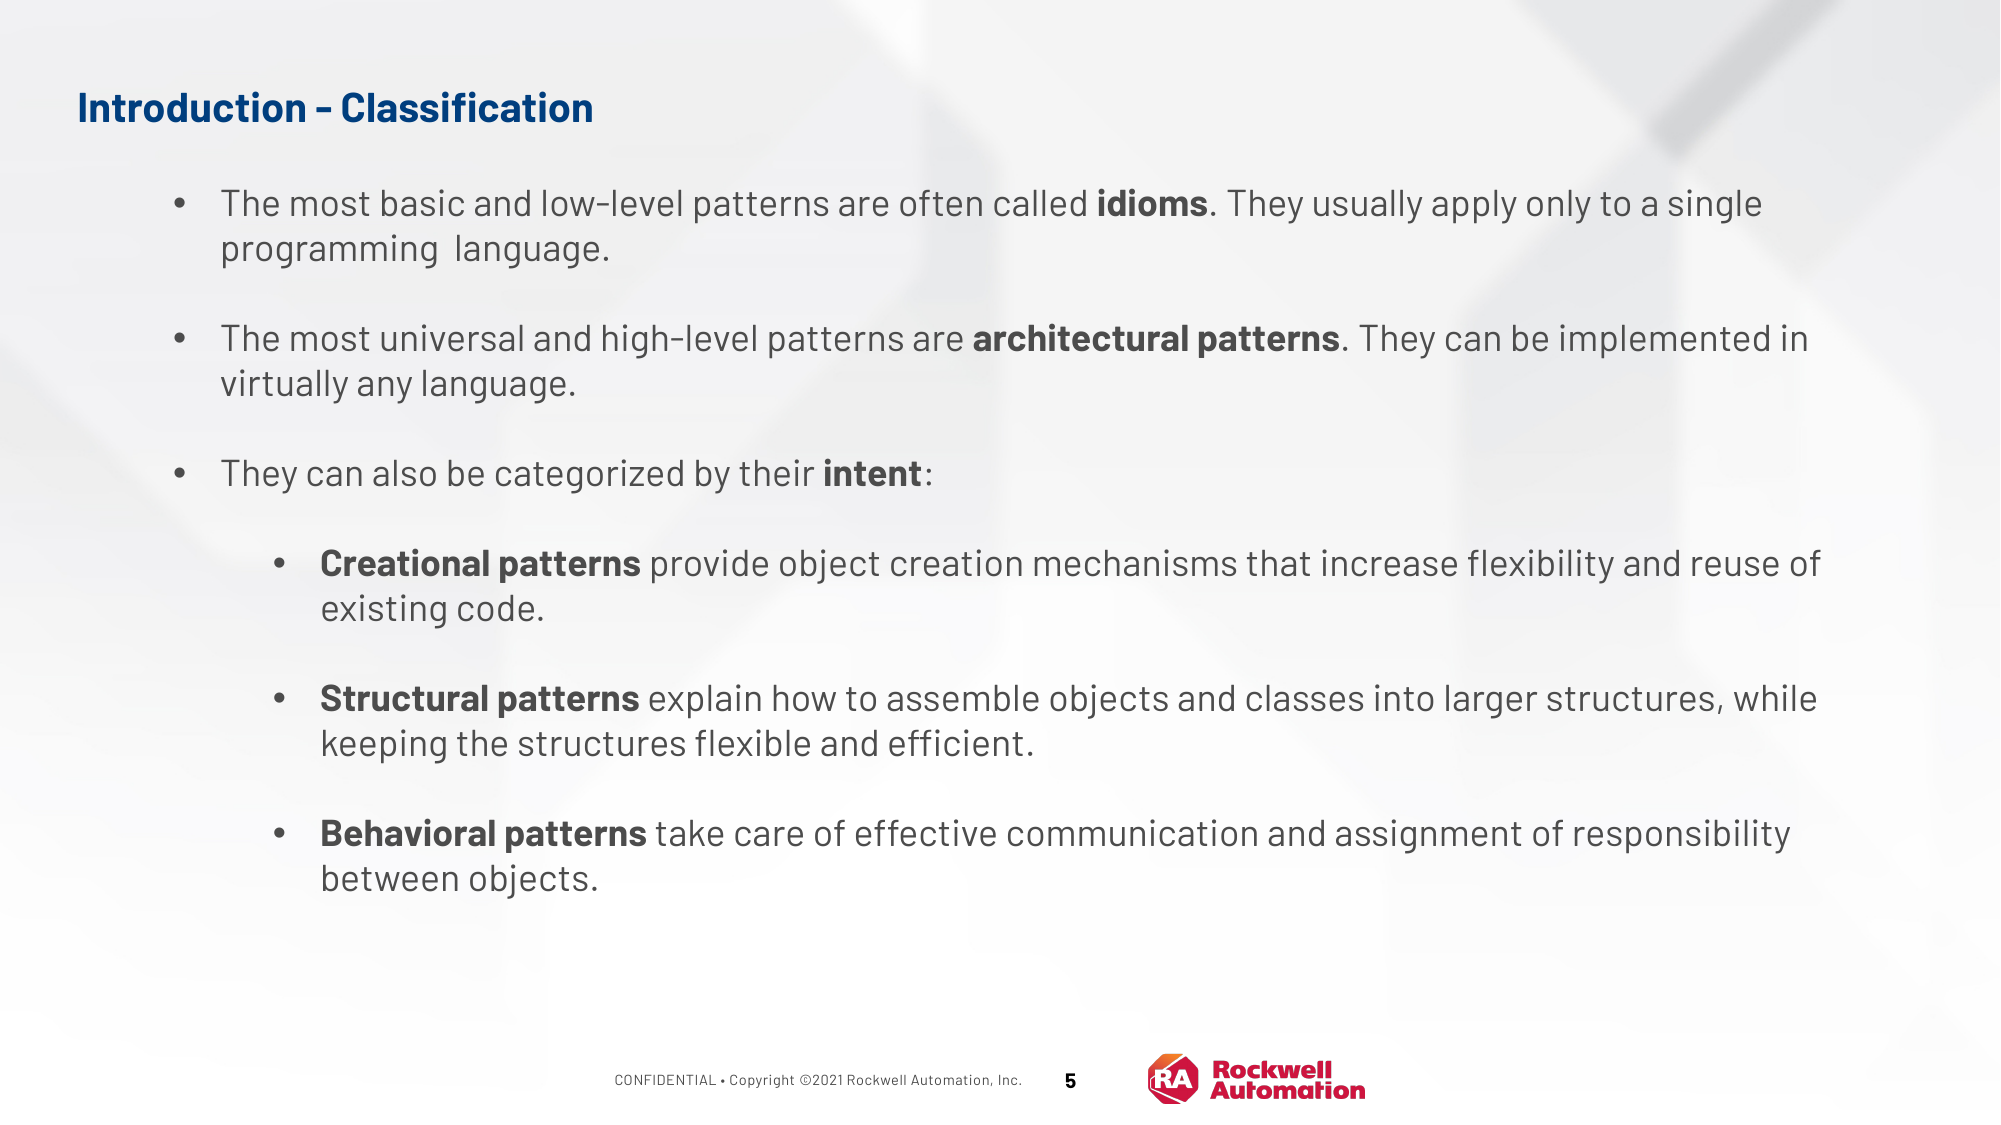

# Introduction - Classification

The most basic and low-level patterns are often called idioms. They usually apply only to a single programming  language.

The most universal and high-level patterns are architectural patterns. They can be implemented in virtually any language.

They can also be categorized by their intent:

Creational patterns provide object creation mechanisms that increase flexibility and reuse of existing code.

Structural patterns explain how to assemble objects and classes into larger structures, while keeping the structures flexible and efficient.

Behavioral patterns take care of effective communication and assignment of responsibility between objects.